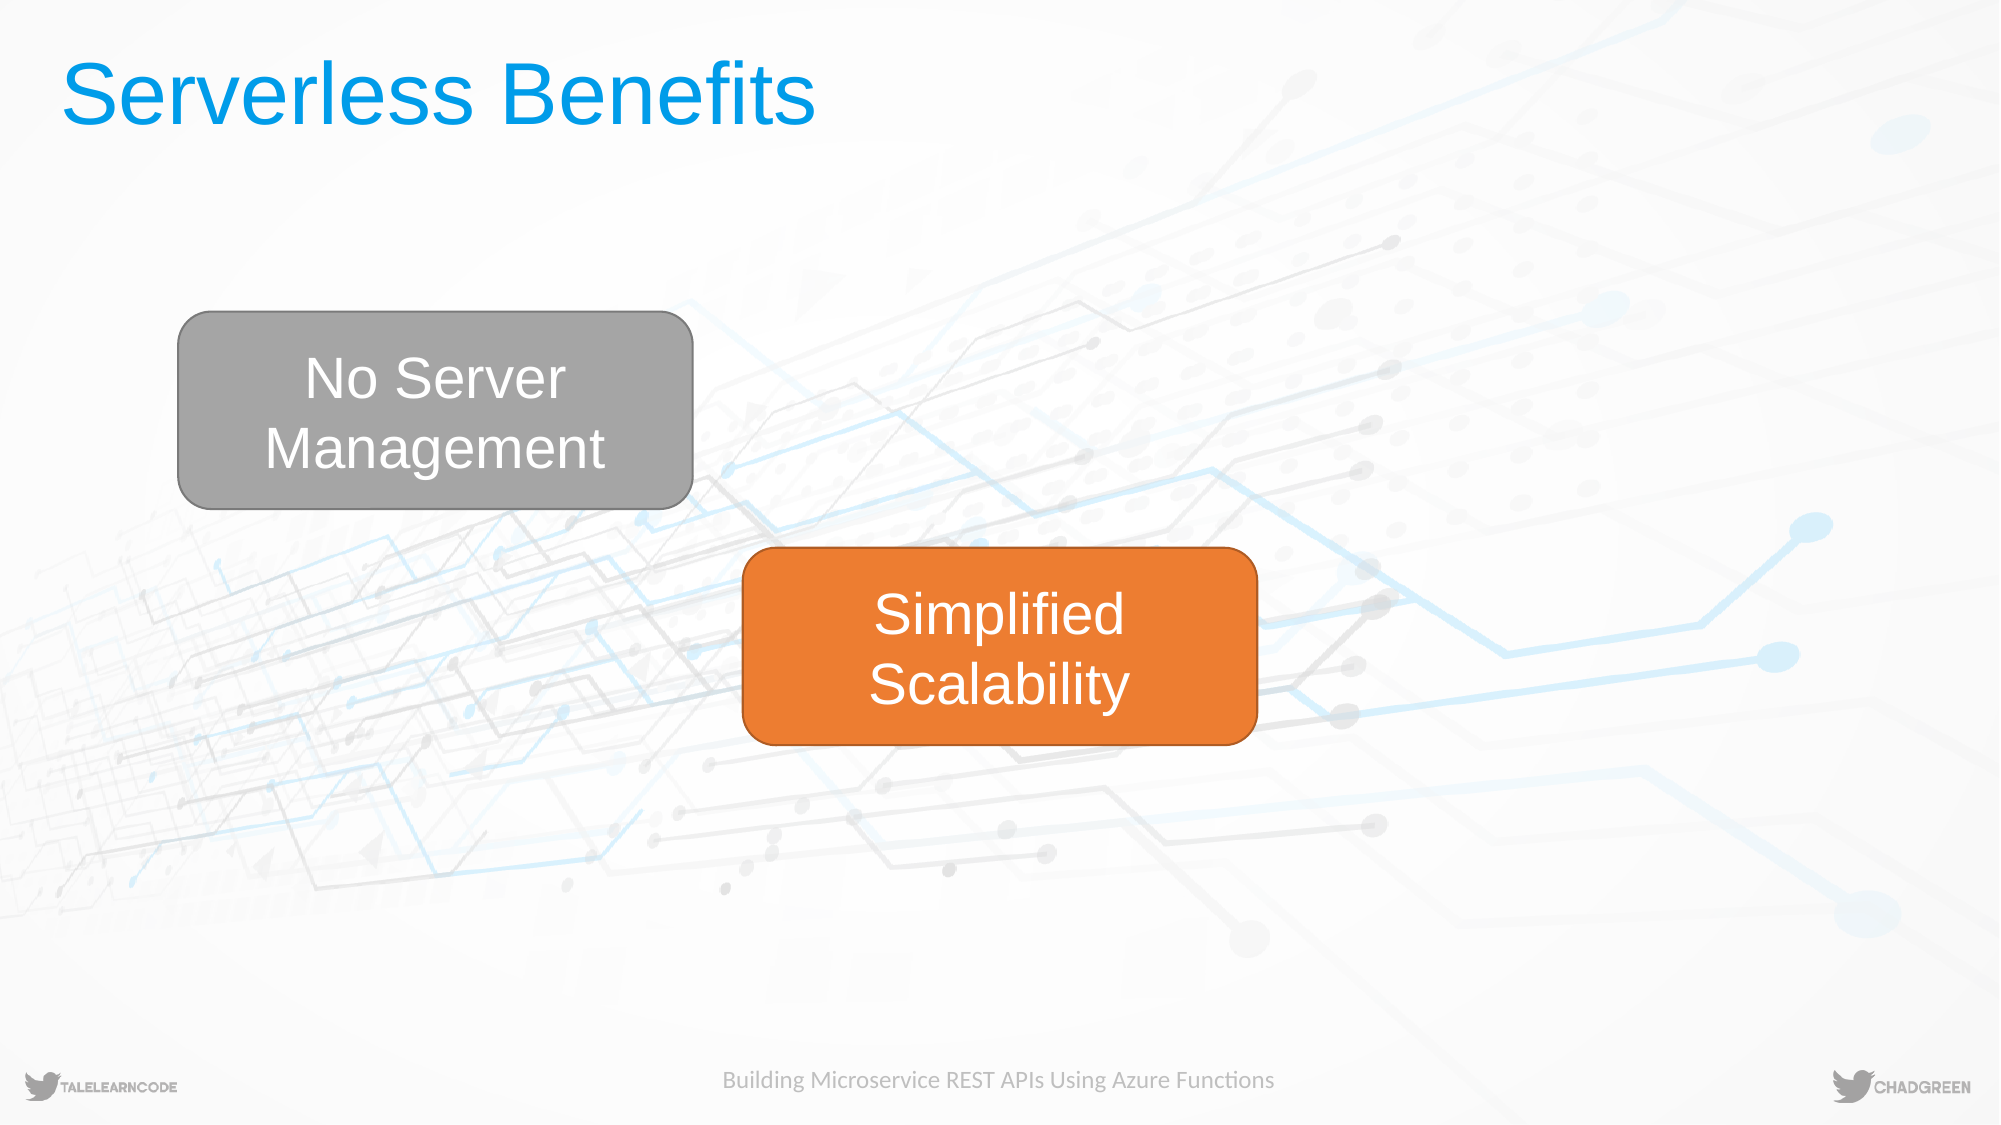

# Serverless Benefits
No Server Management
Simplified Scalability